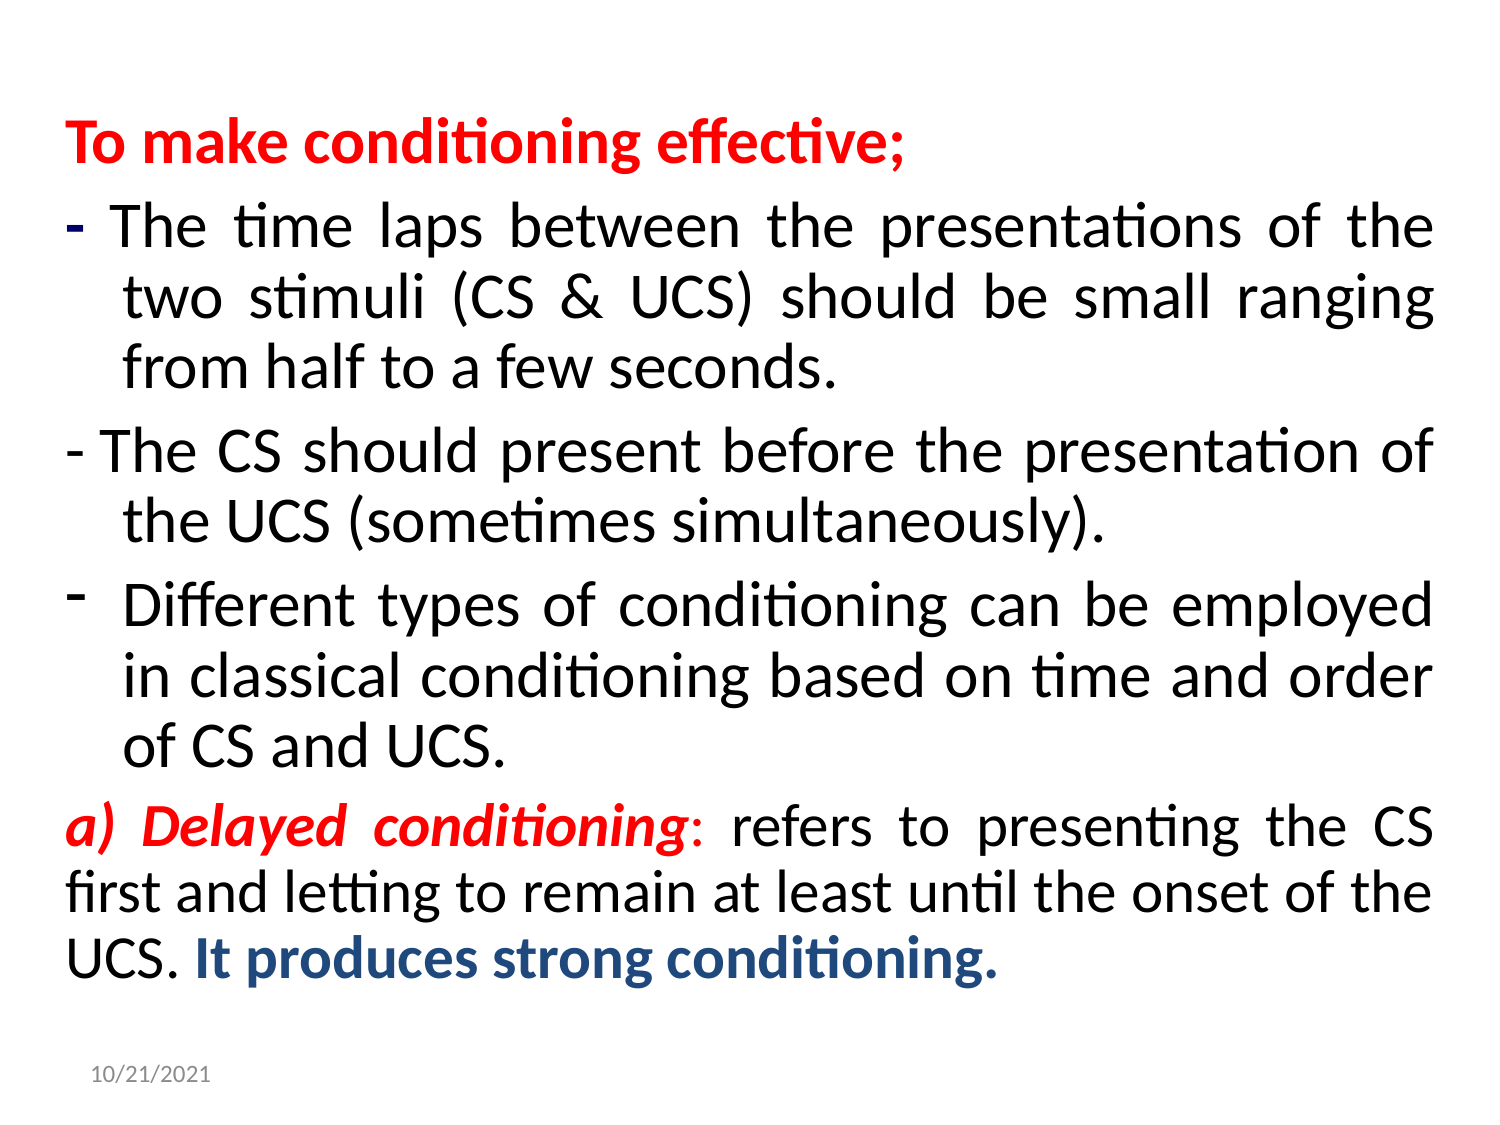

To make conditioning effective;
- The time laps between the presentations of the two stimuli (CS & UCS) should be small ranging from half to a few seconds.
- The CS should present before the presentation of the UCS (sometimes simultaneously).
Different types of conditioning can be employed in classical conditioning based on time and order of CS and UCS.
a) Delayed conditioning: refers to presenting the CS first and letting to remain at least until the onset of the UCS. It produces strong conditioning.
10/21/2021